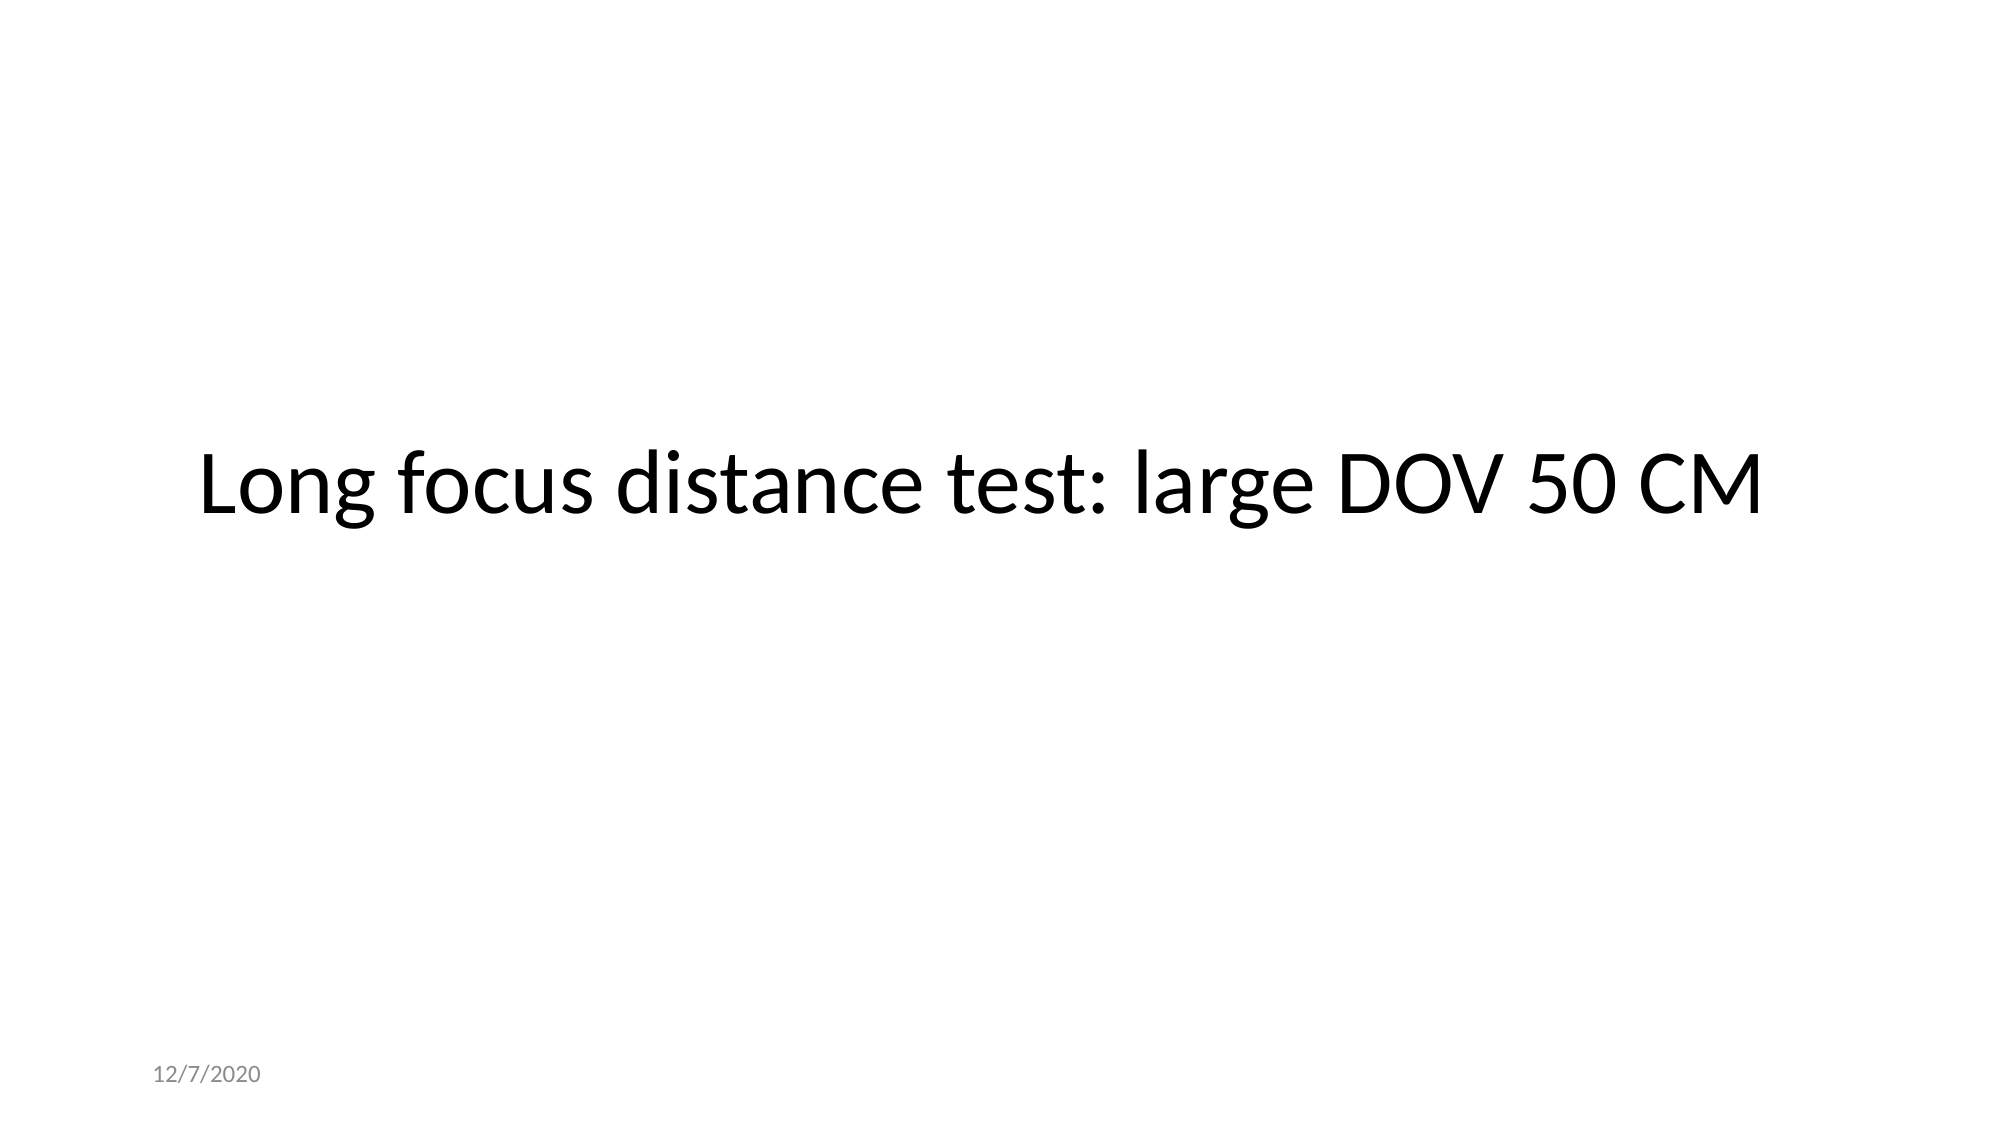

# Long focus distance test: large DOV 50 CM
12/7/2020